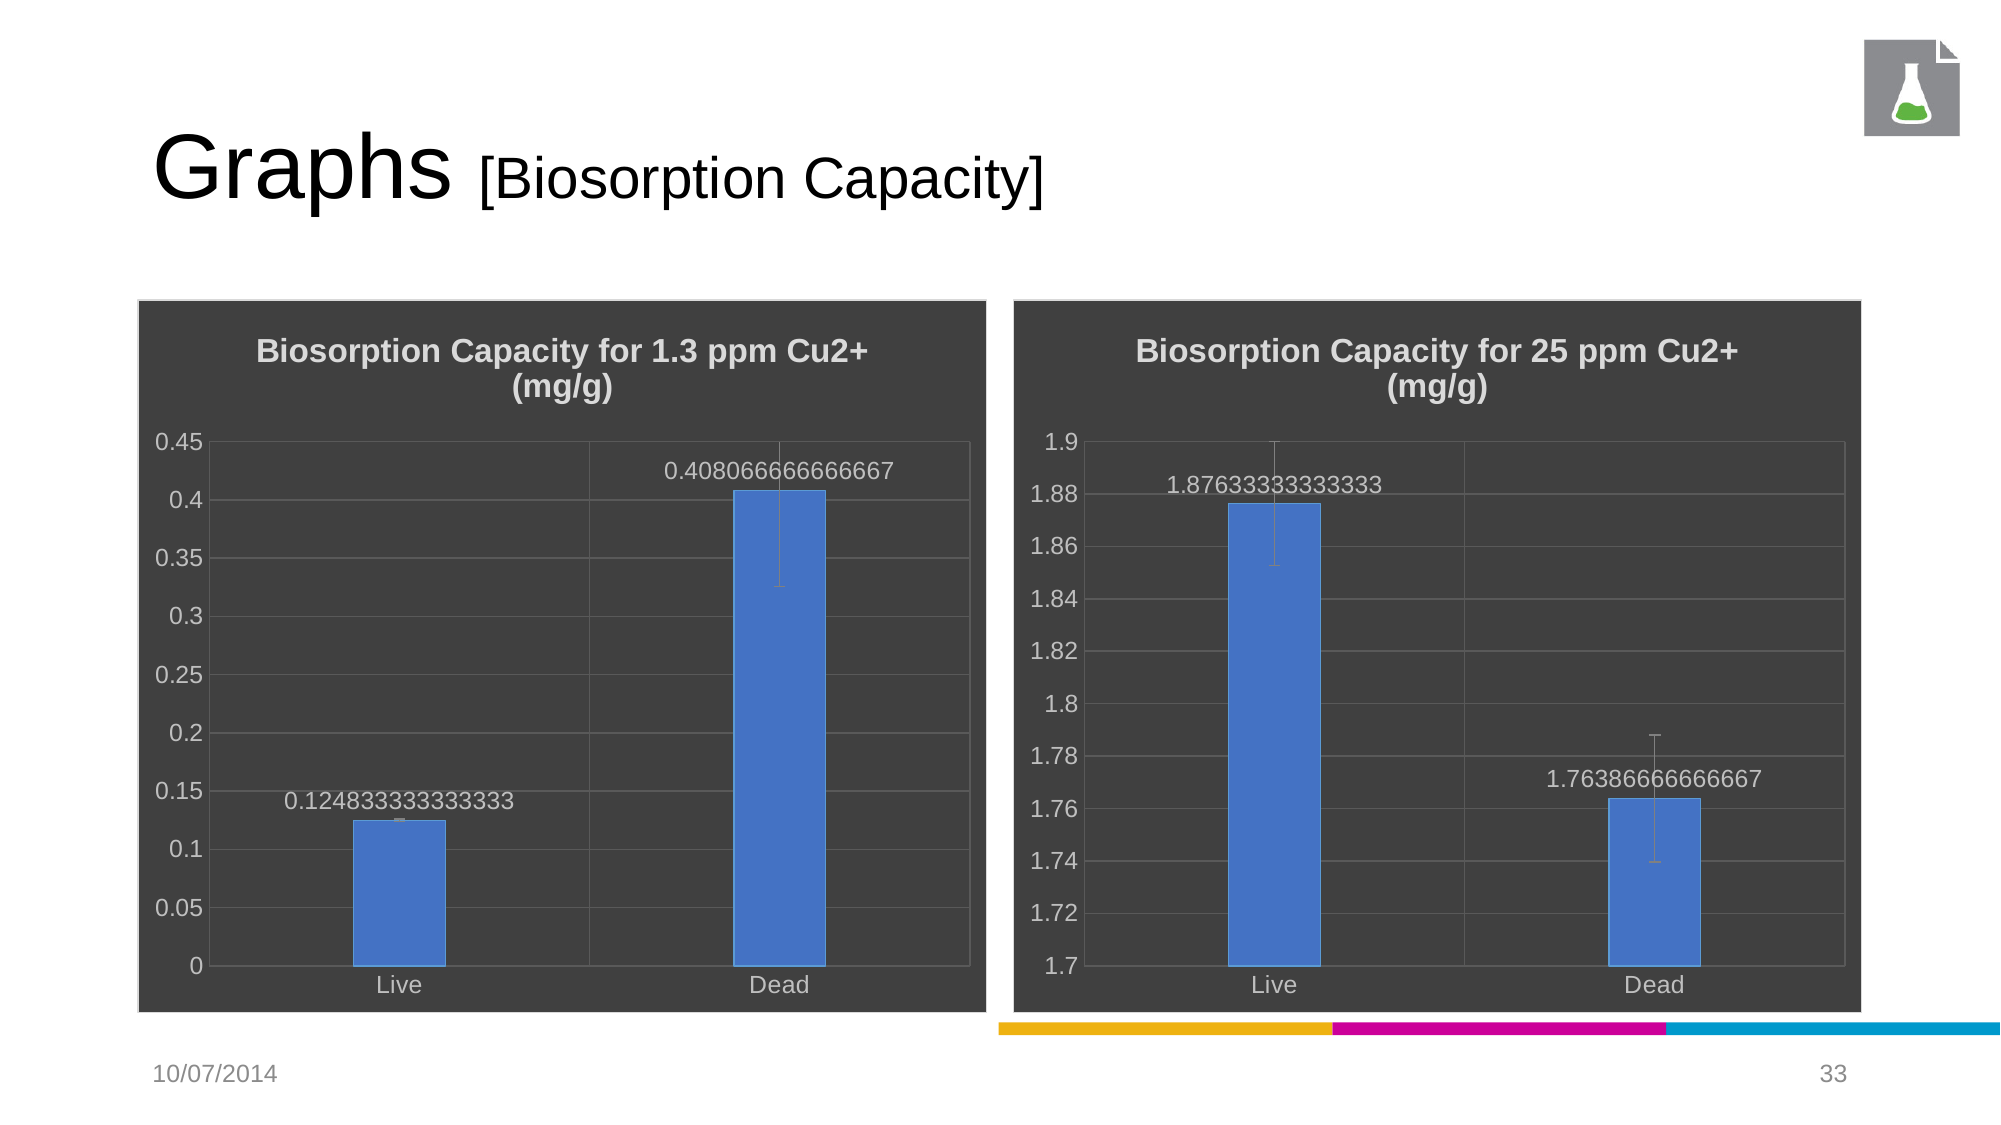

# Graphs [Biosorption Capacity]

### Chart: Biosorption Capacity for 1.3 ppm Cu2+ (mg/g)

| Category | Biosorption Capacity |
|---|---|
| Live | 0.12483333333333331 |
| Dead | 0.4080666666666667 |

### Chart: Biosorption Capacity for 25 ppm Cu2+ (mg/g)

| Category | Biosorption Capacity |
|---|---|
| Live | 1.8763333333333334 |
| Dead | 1.7638666666666667 |
10/07/2014
33